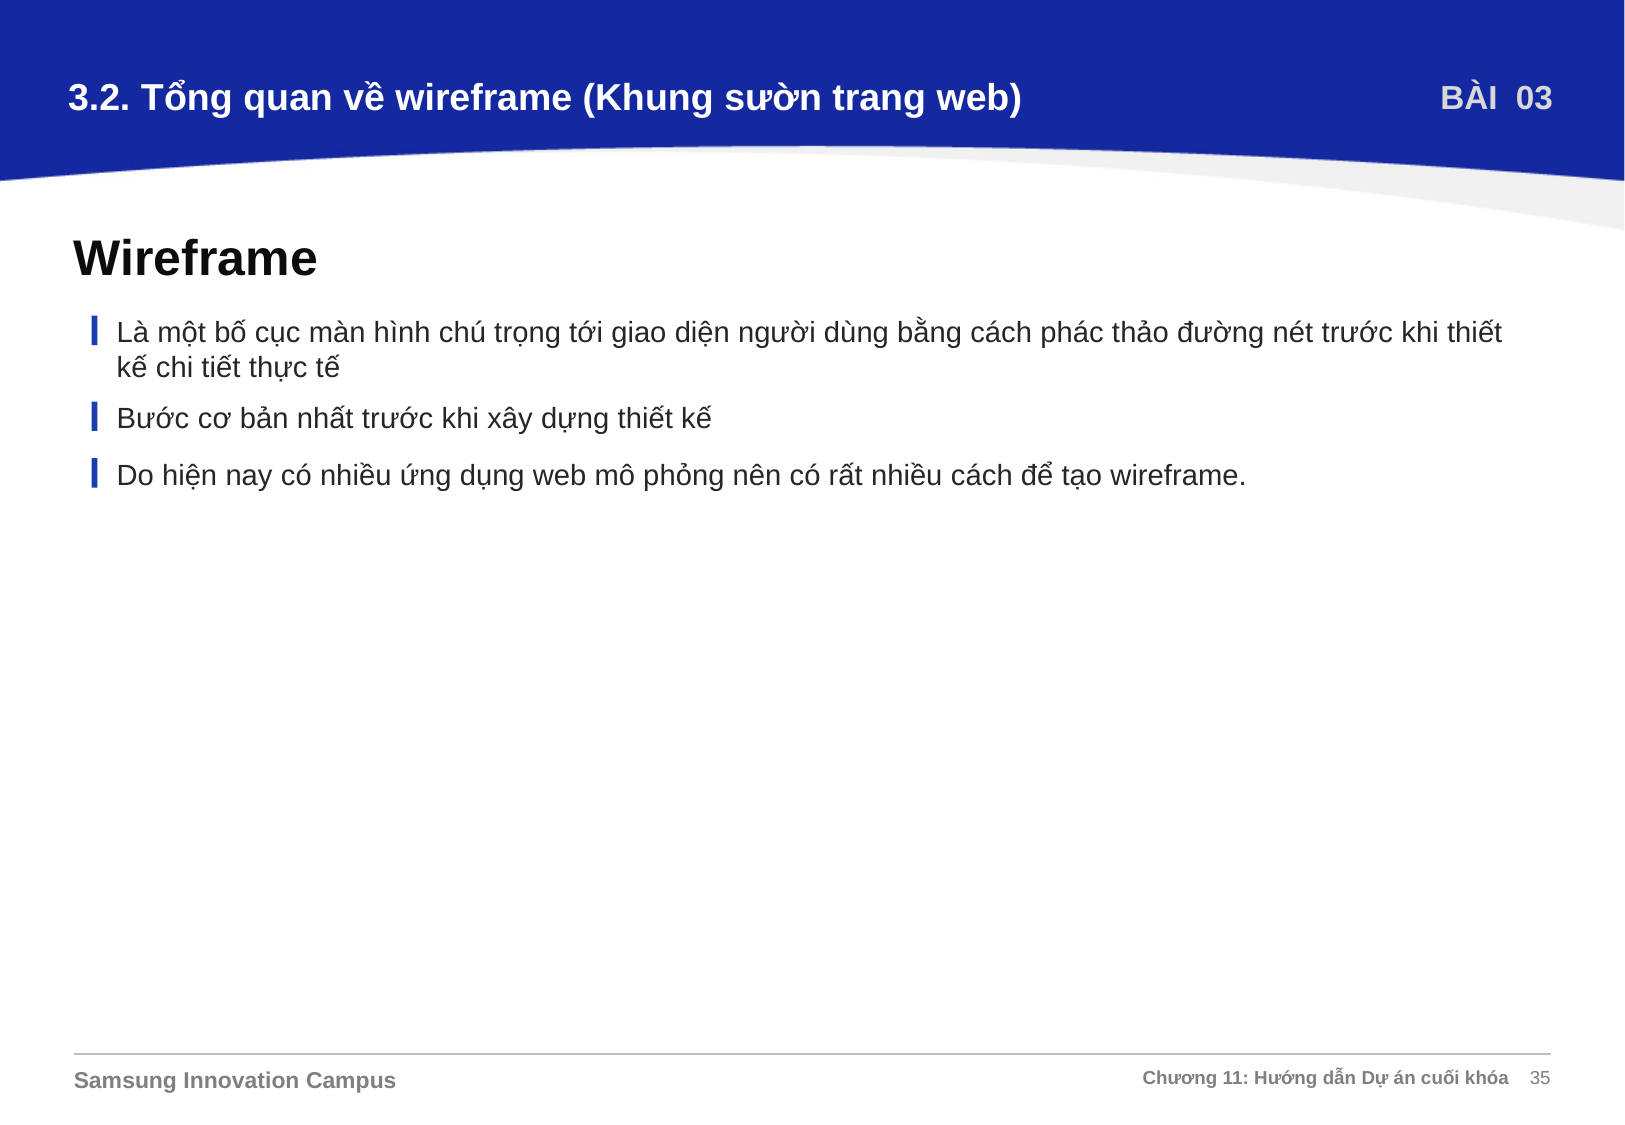

3.2. Tổng quan về wireframe (Khung sườn trang web)
BÀI  03
Wireframe
Là một bố cục màn hình chú trọng tới giao diện người dùng bằng cách phác thảo đường nét trước khi thiết kế chi tiết thực tế

Bước cơ bản nhất trước khi xây dựng thiết kế

Do hiện nay có nhiều ứng dụng web mô phỏng nên có rất nhiều cách để tạo wireframe.